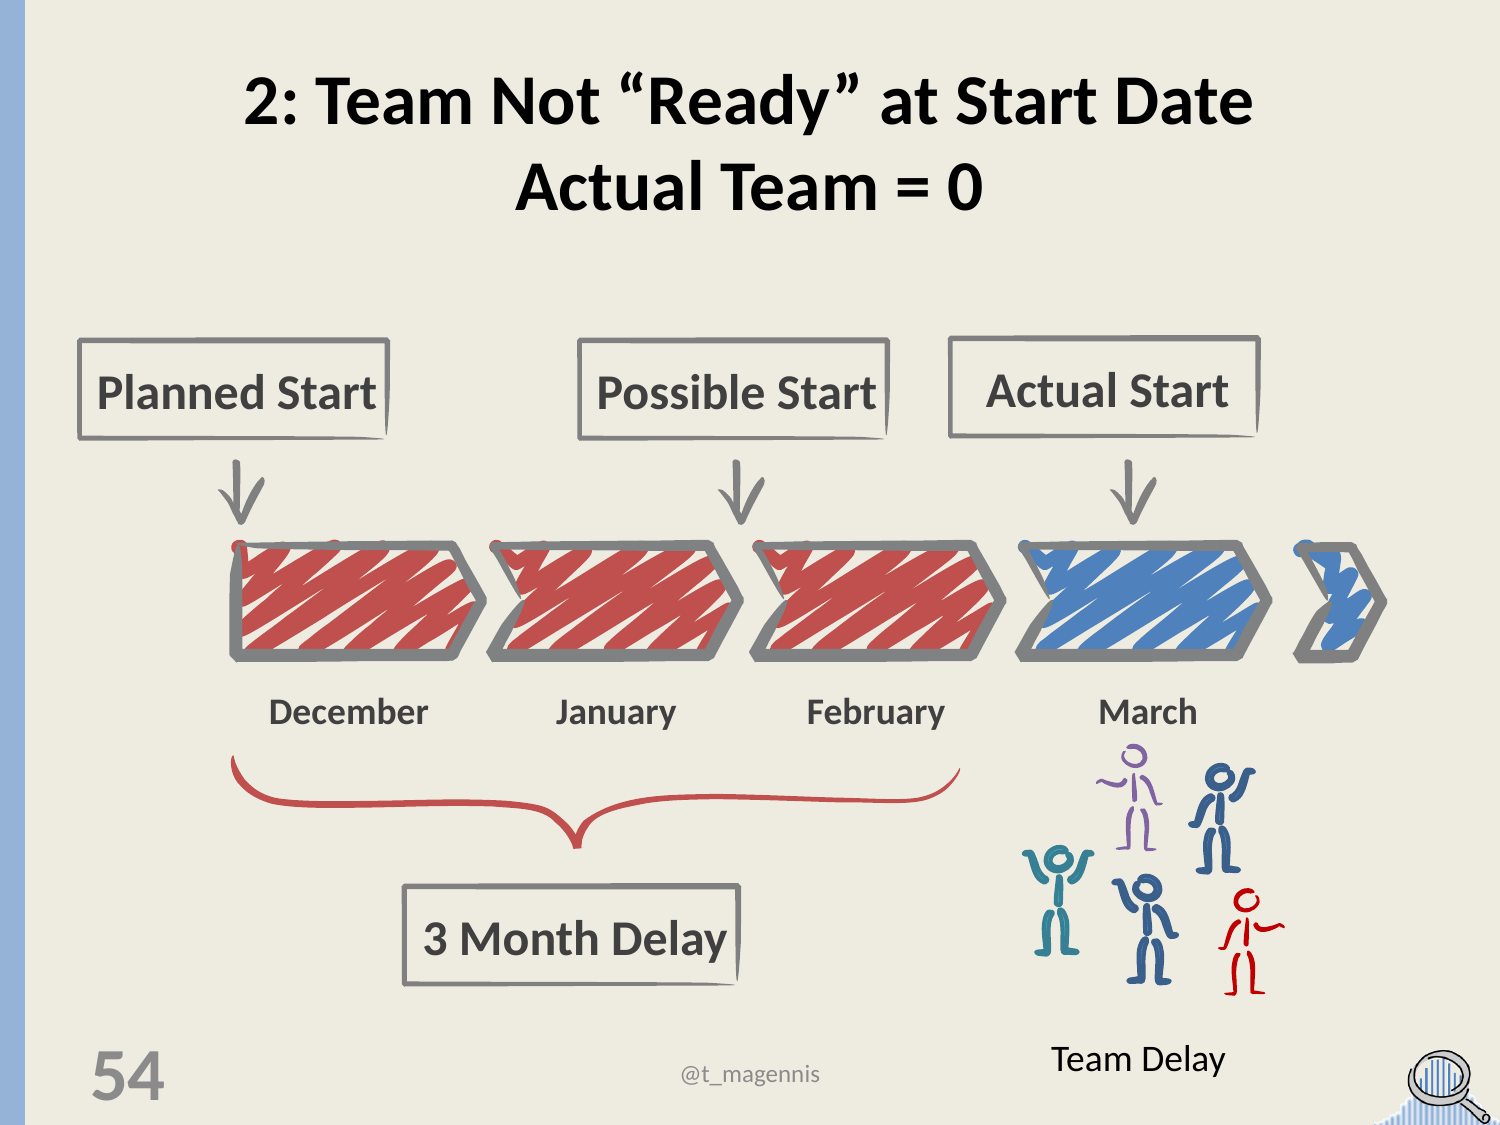

# 2: Team Not “Ready” at Start Date Actual Team = 0
Actual Start
Planned Start
Possible Start

December
January
February
March

3 Month Delay

Team Delay
54
@t_magennis